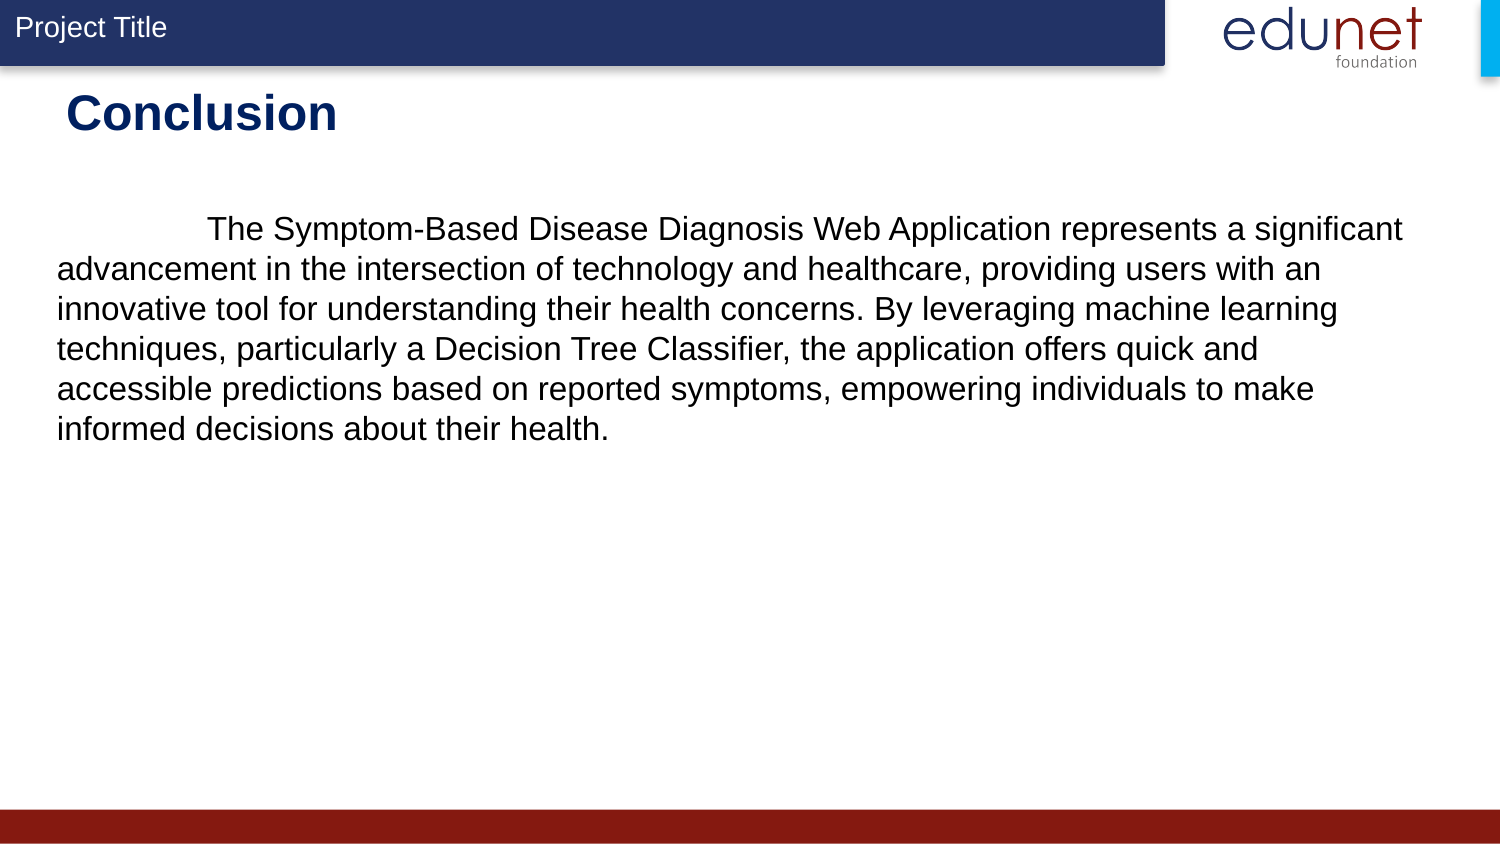

# Conclusion
	The Symptom-Based Disease Diagnosis Web Application represents a significant
advancement in the intersection of technology and healthcare, providing users with an
innovative tool for understanding their health concerns. By leveraging machine learning
techniques, particularly a Decision Tree Classifier, the application offers quick and
accessible predictions based on reported symptoms, empowering individuals to make
informed decisions about their health.